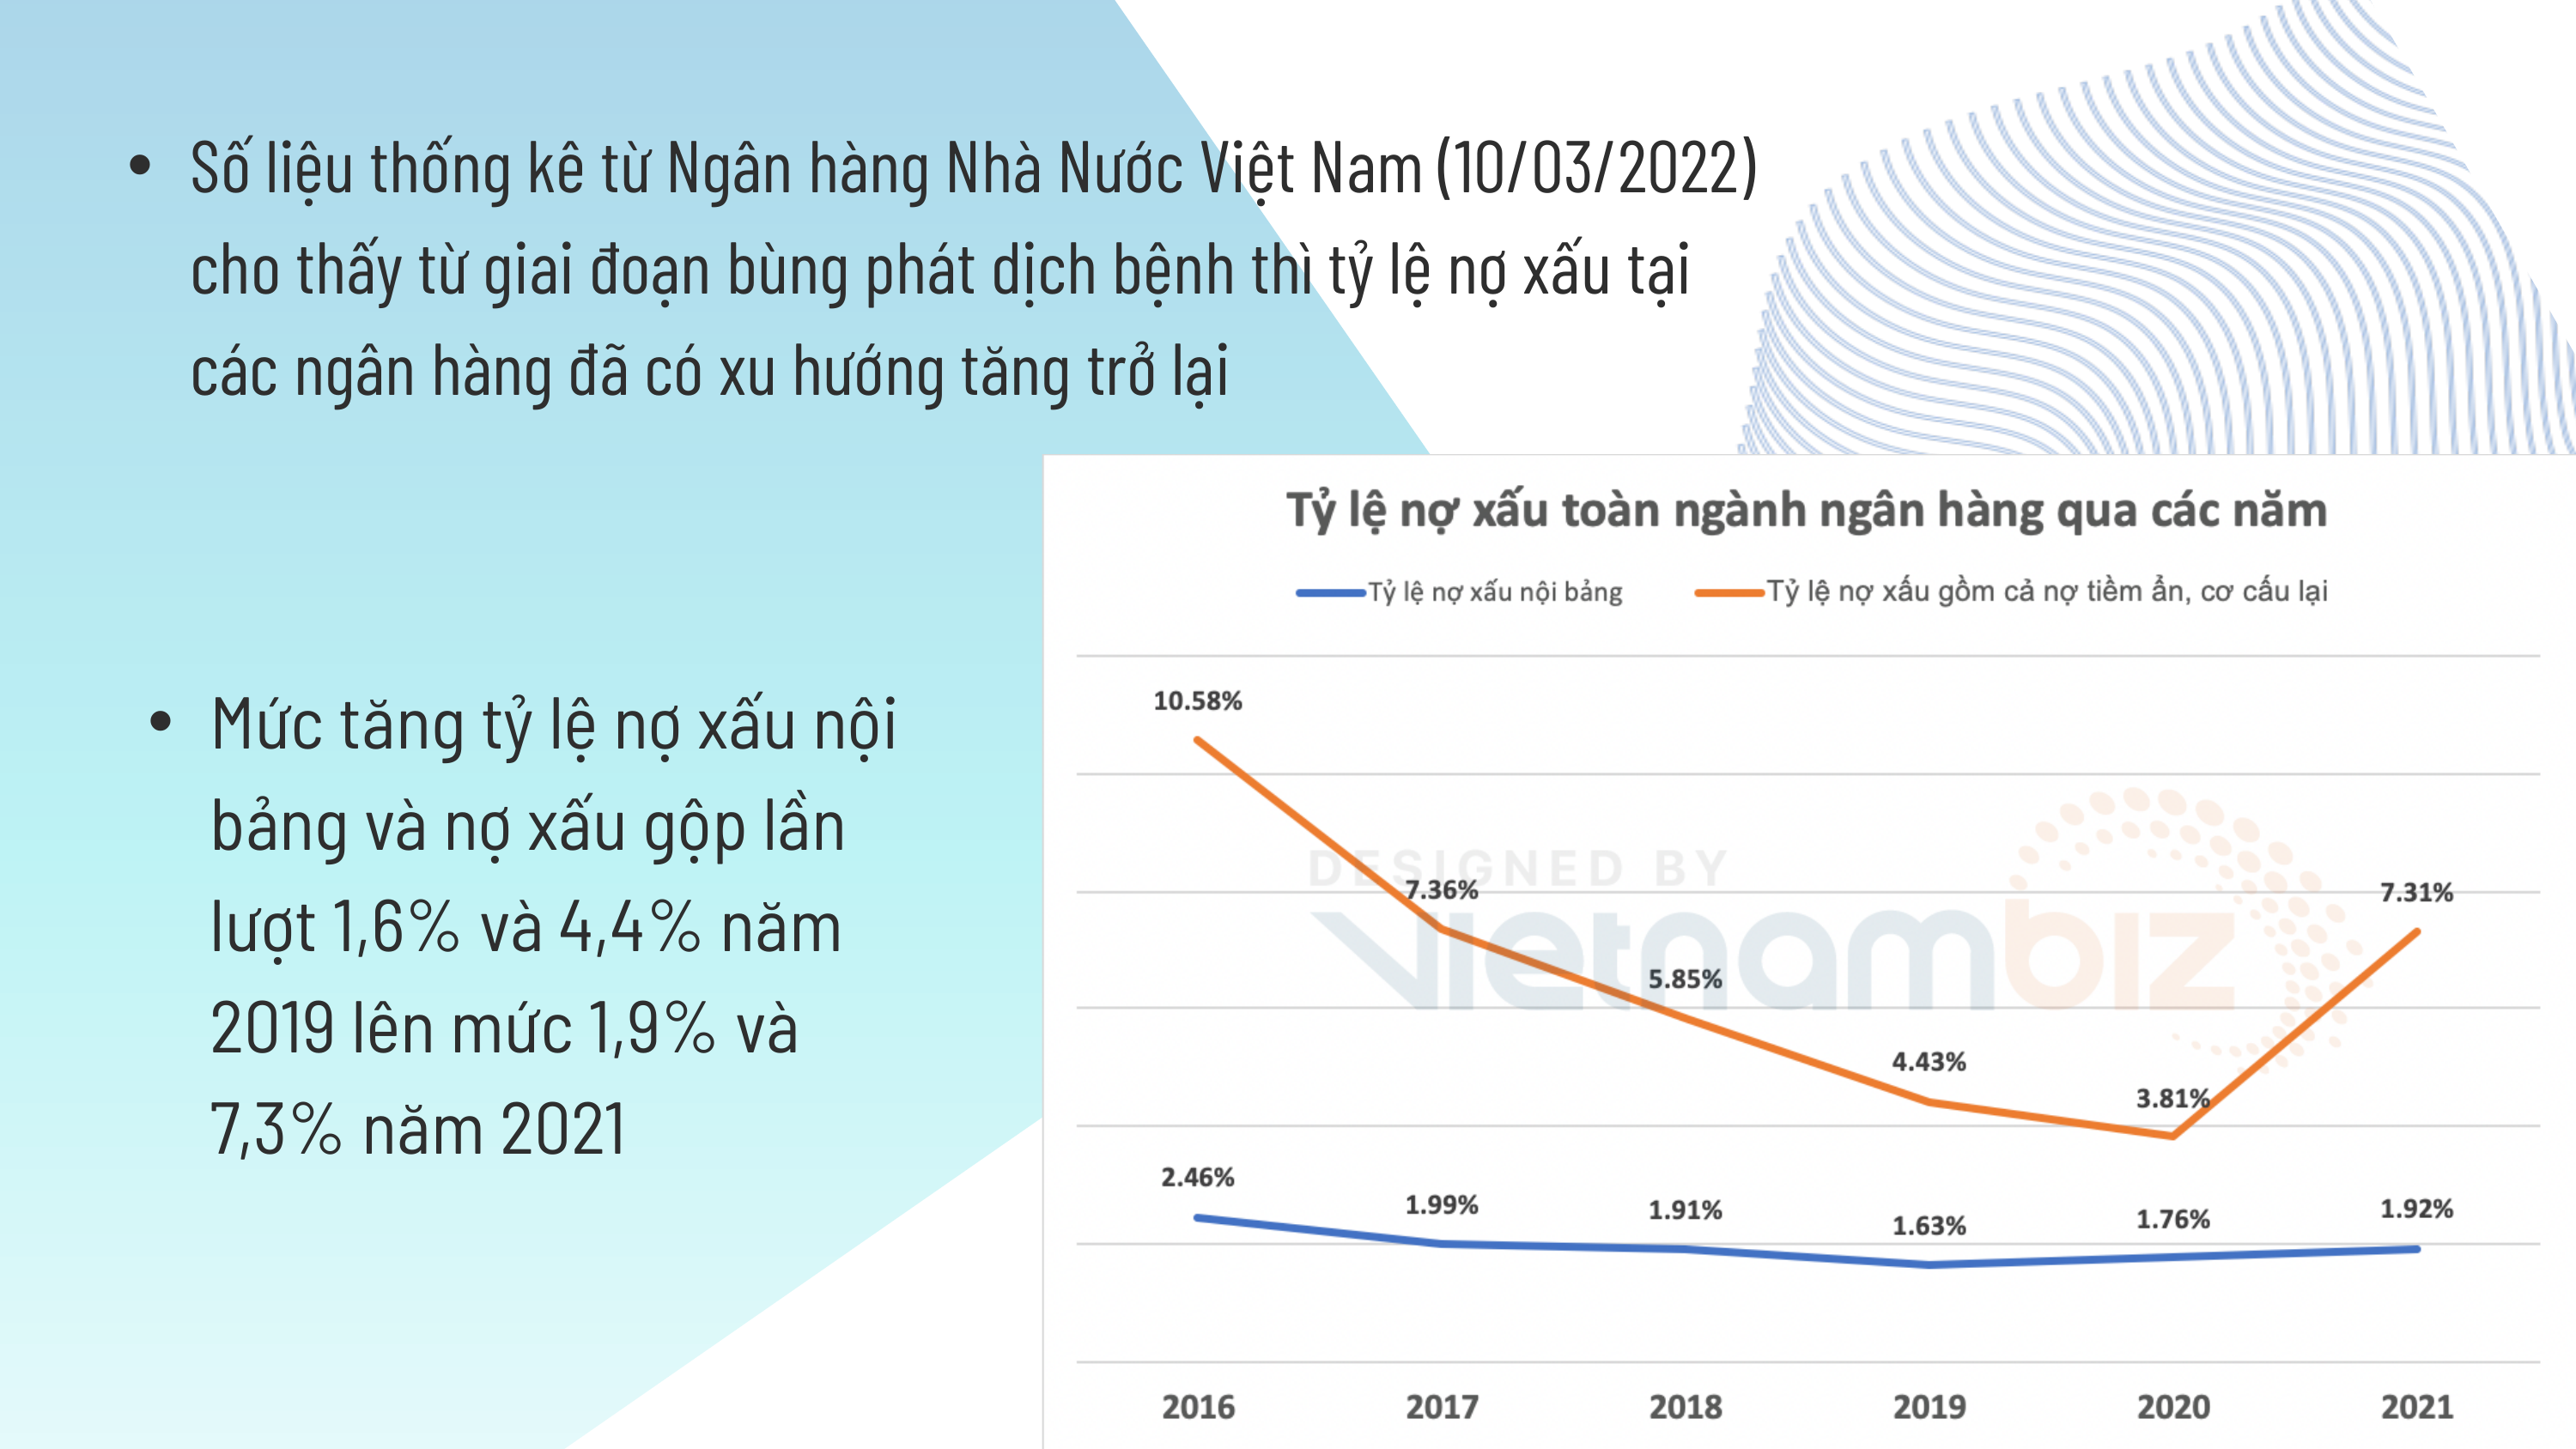

Số liệu thống kê từ Ngân hàng Nhà Nước Việt Nam (10/03/2022) cho thấy từ giai đoạn bùng phát dịch bệnh thì tỷ lệ nợ xấu tại các ngân hàng đã có xu hướng tăng trở lại

Mức tăng tỷ lệ nợ xấu nội bảng và nợ xấu gộp lần lượt 1,6% và 4,4% năm 2019 lên mức 1,9% và 7,3% năm 2021